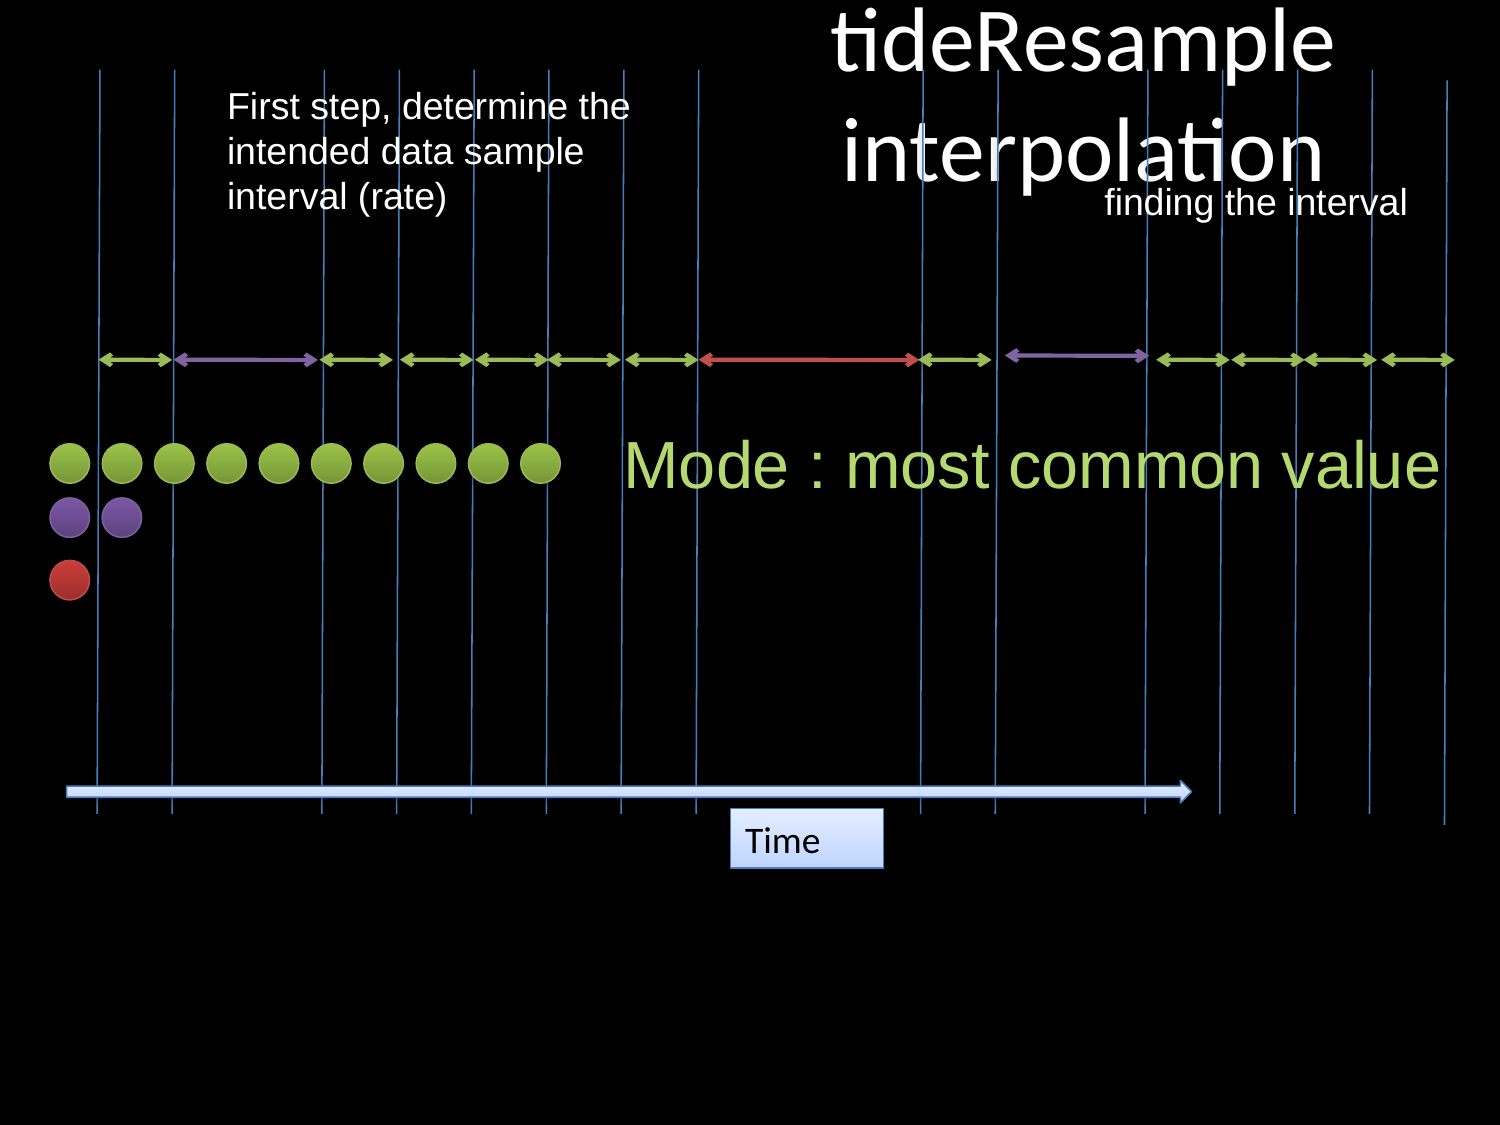

# tideResample interpolation
First step, determine the intended data sample interval (rate)
finding the interval
Mode : most common value

Time